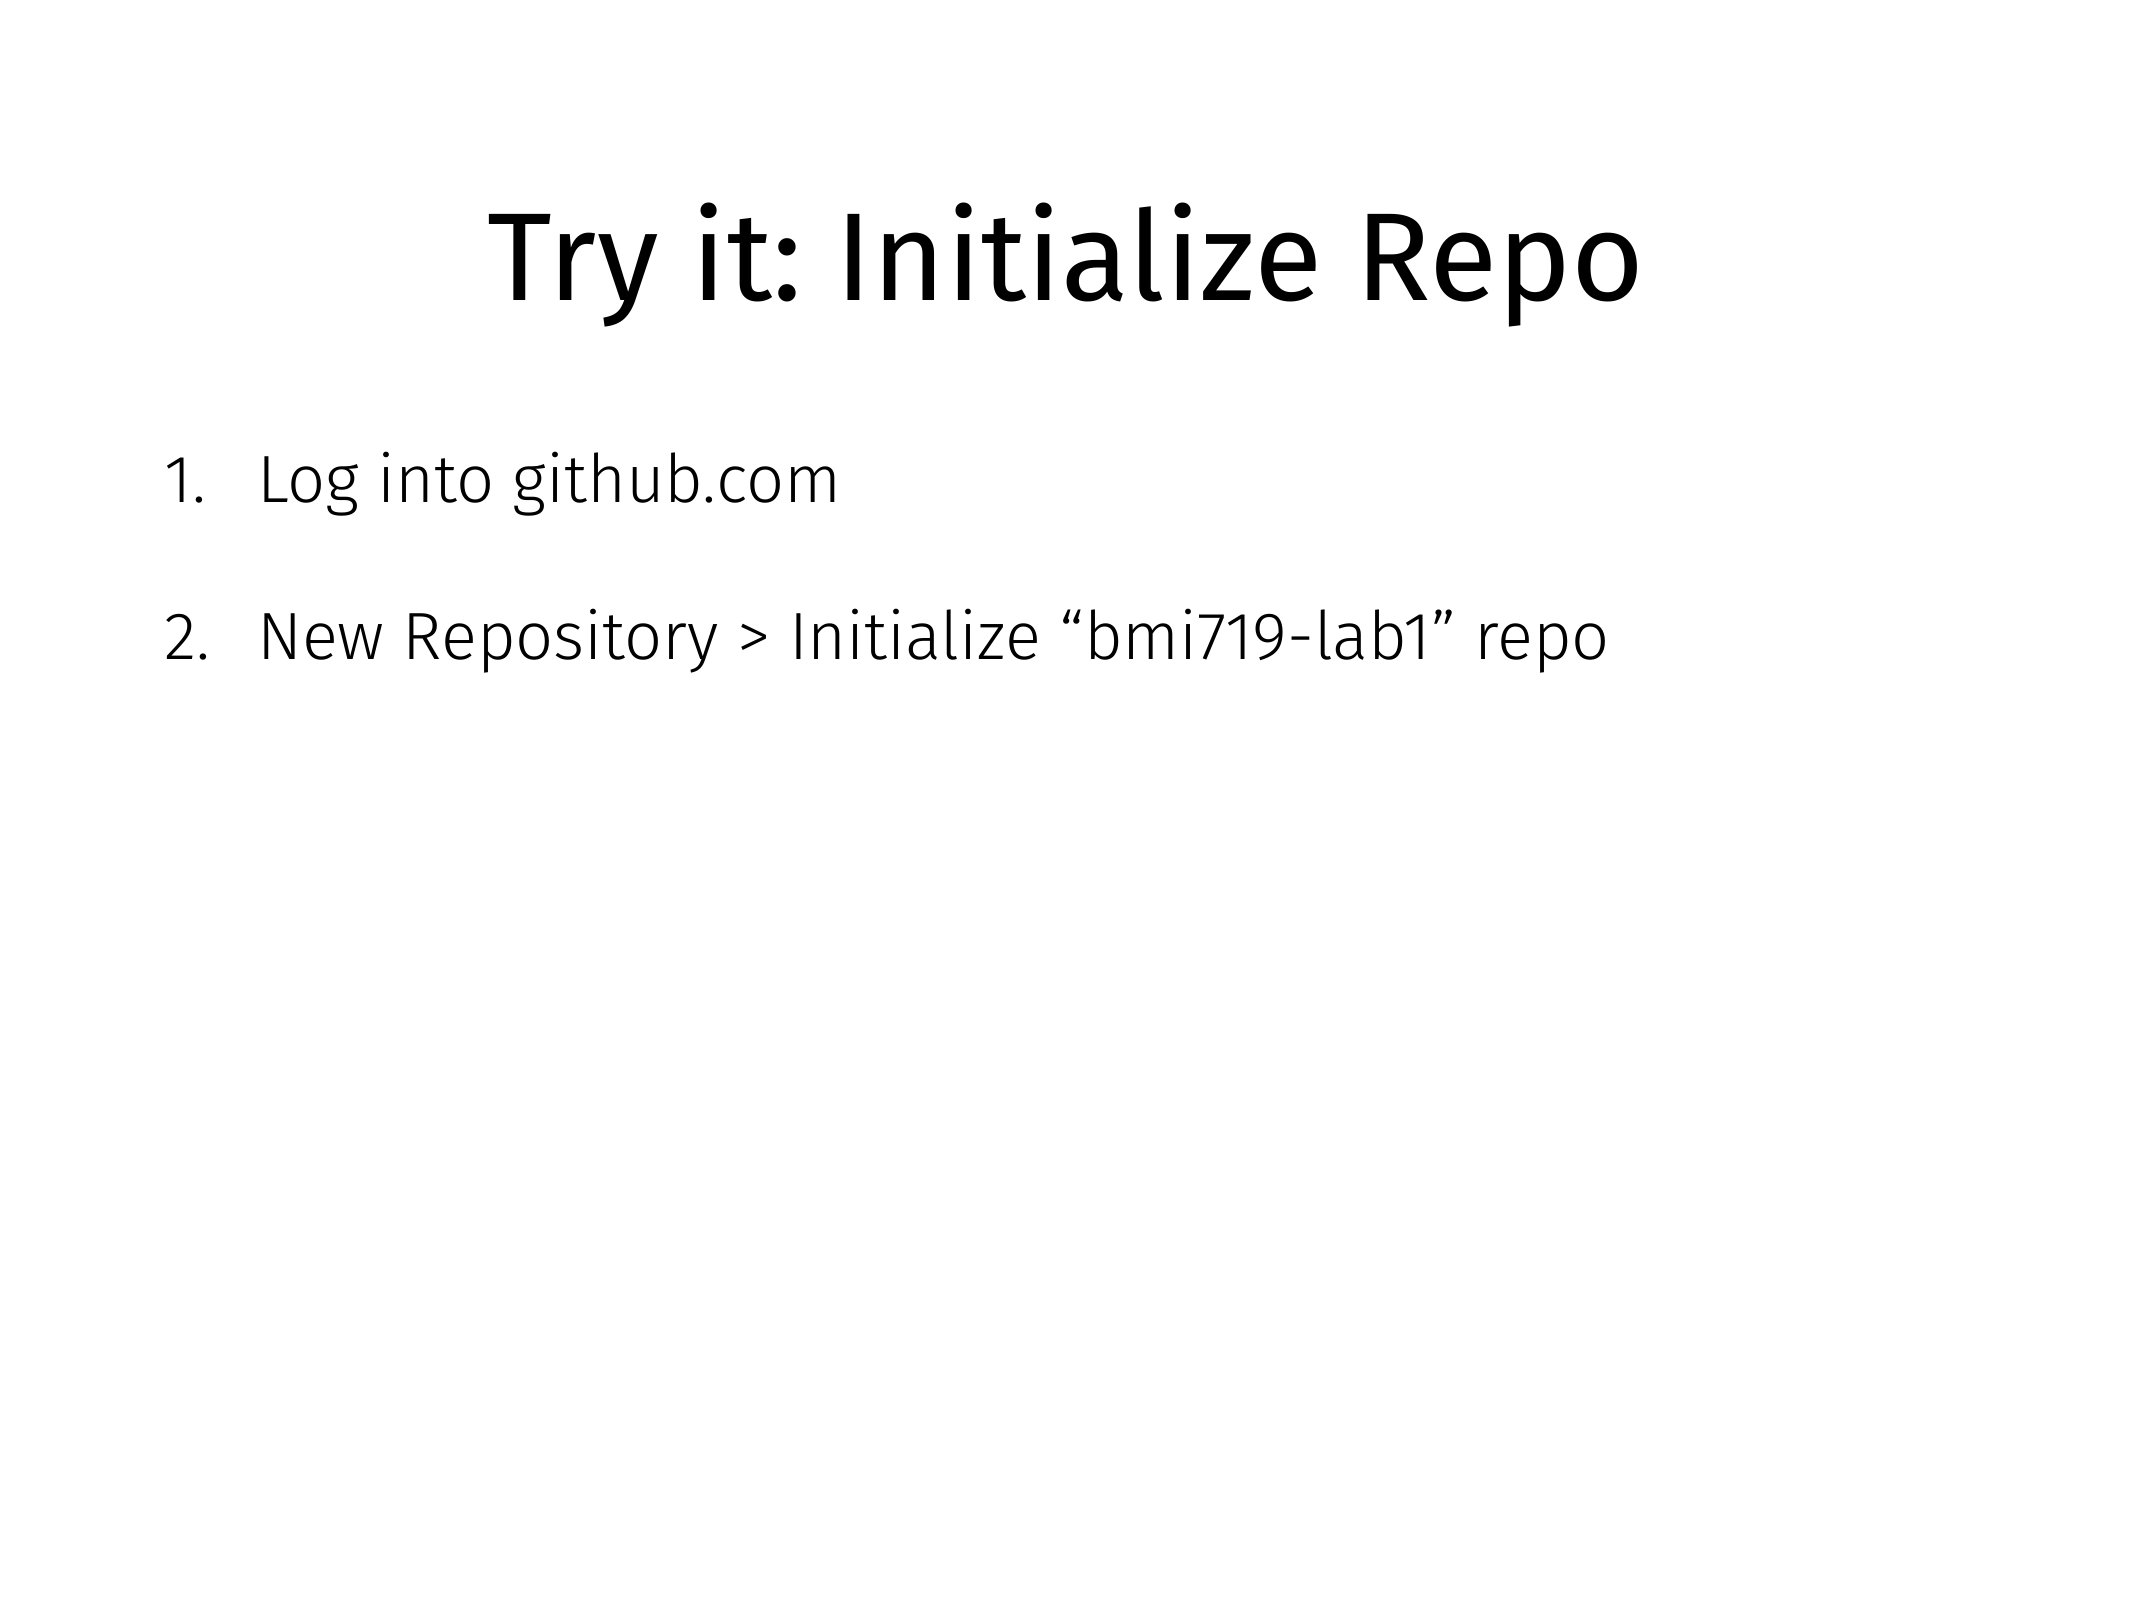

# Try it: Initialize Repo
Log into github.com
New Repository > Initialize “bmi719-lab1” repo
*